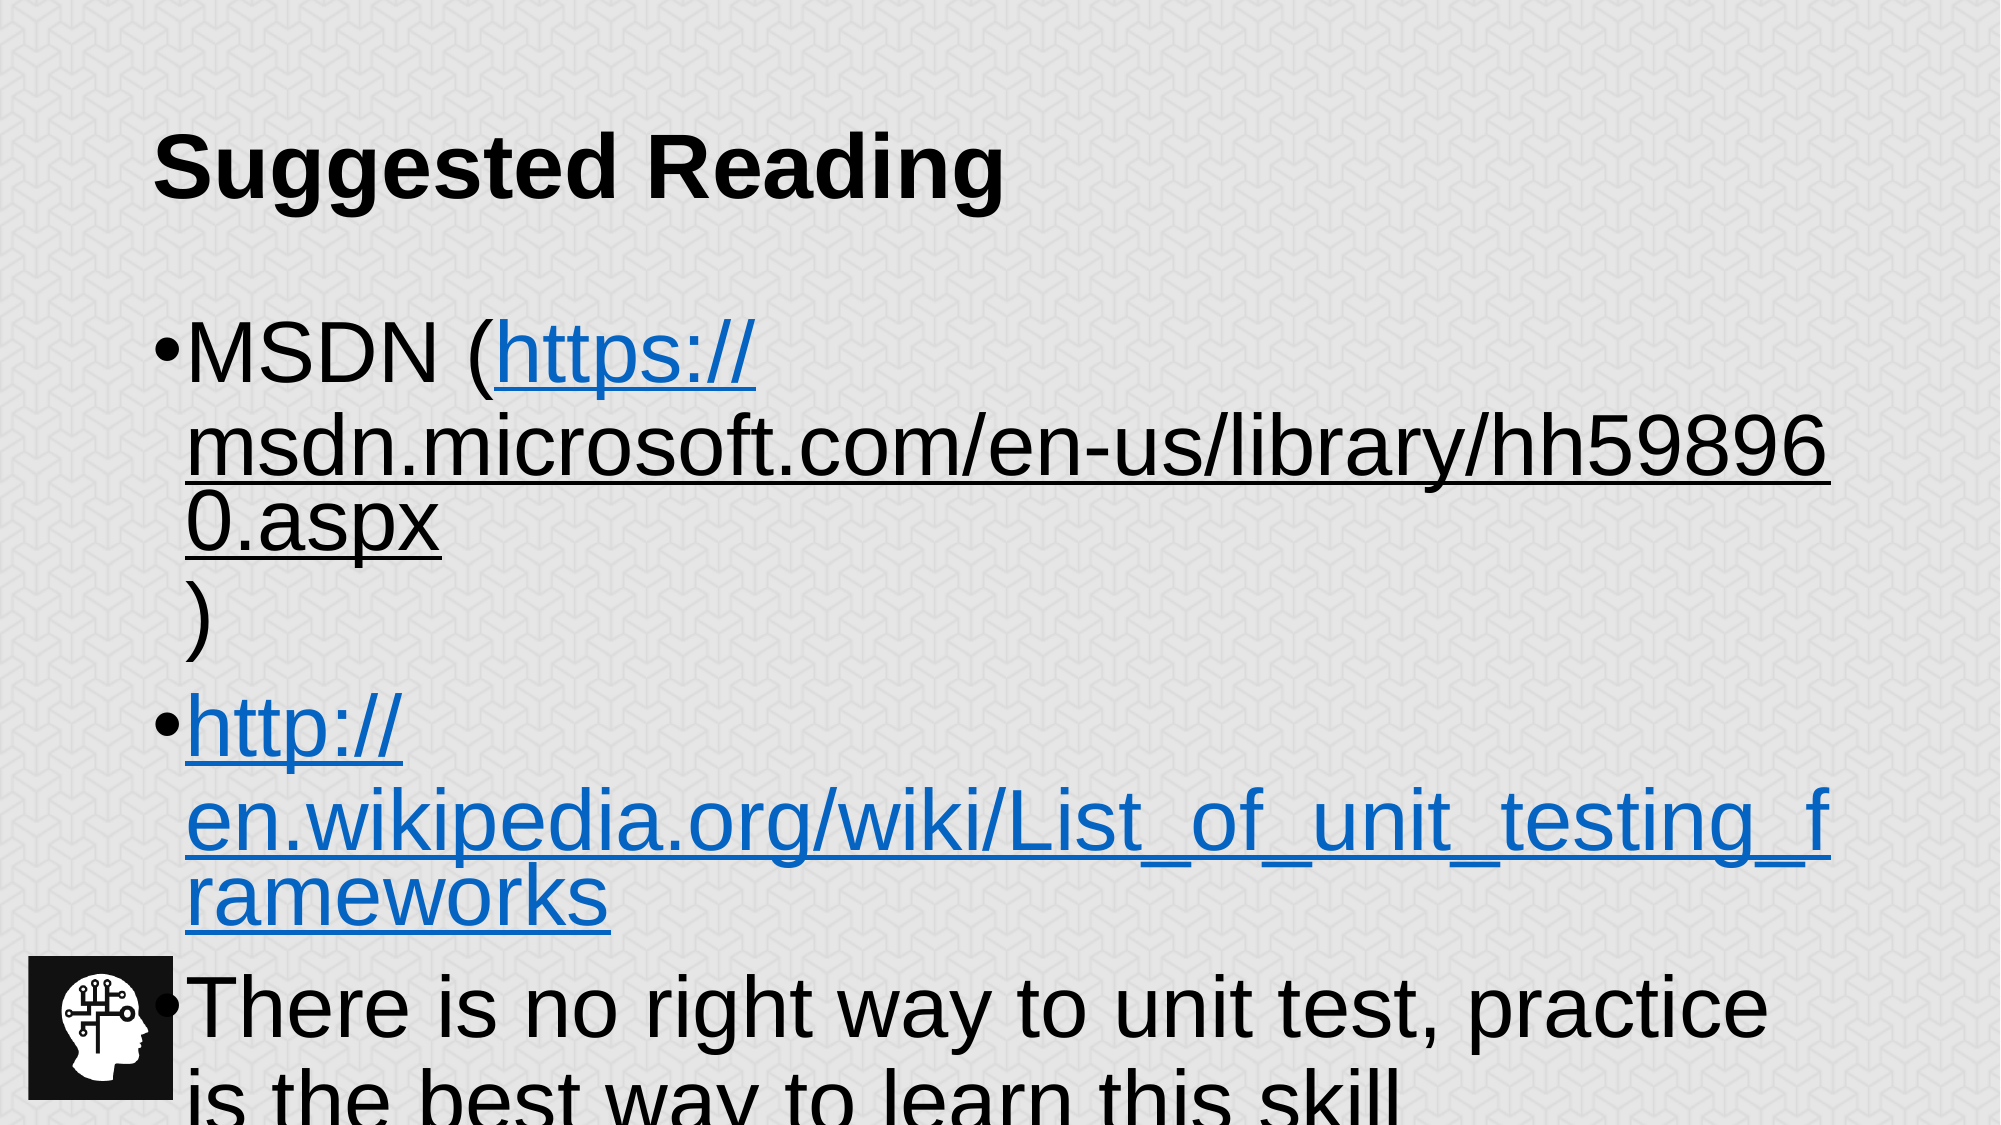

# Suggested Reading
MSDN (https://msdn.microsoft.com/en-us/library/hh598960.aspx)
http://en.wikipedia.org/wiki/List_of_unit_testing_frameworks
There is no right way to unit test, practice is the best way to learn this skill